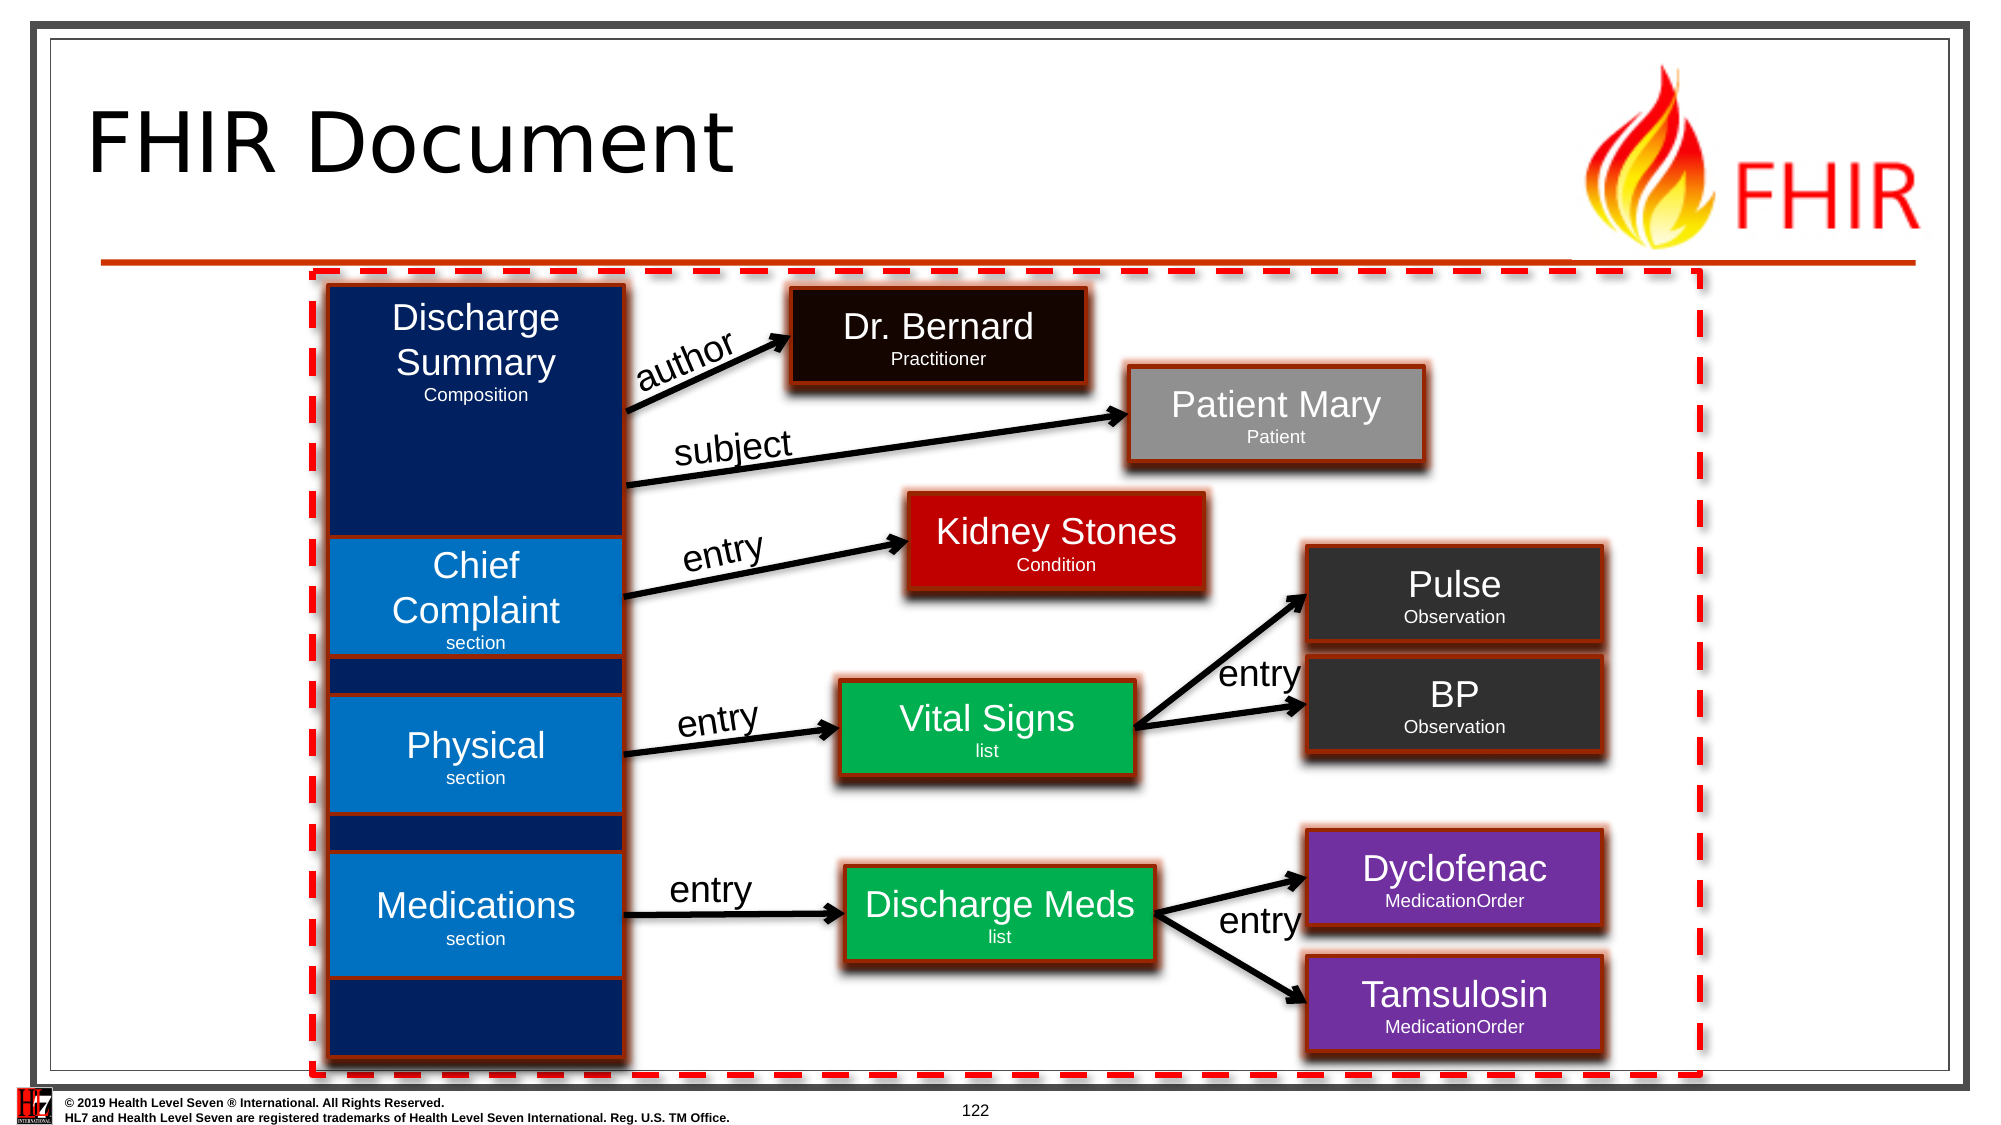

FHIR Document

Discharge
Summary
Composition
Chief Complaint
section
Physical
section
Medications
section
Dr. Bernard
Practitioner
author
Patient Mary
Patient
subject
Kidney Stones
Condition
entry
Pulse
Observation
BP
Observation
entry
entry
Vital Signs
list
Dyclofenac
MedicationOrder
Tamsulosin
MedicationOrder
entry
Discharge Meds
list
entry